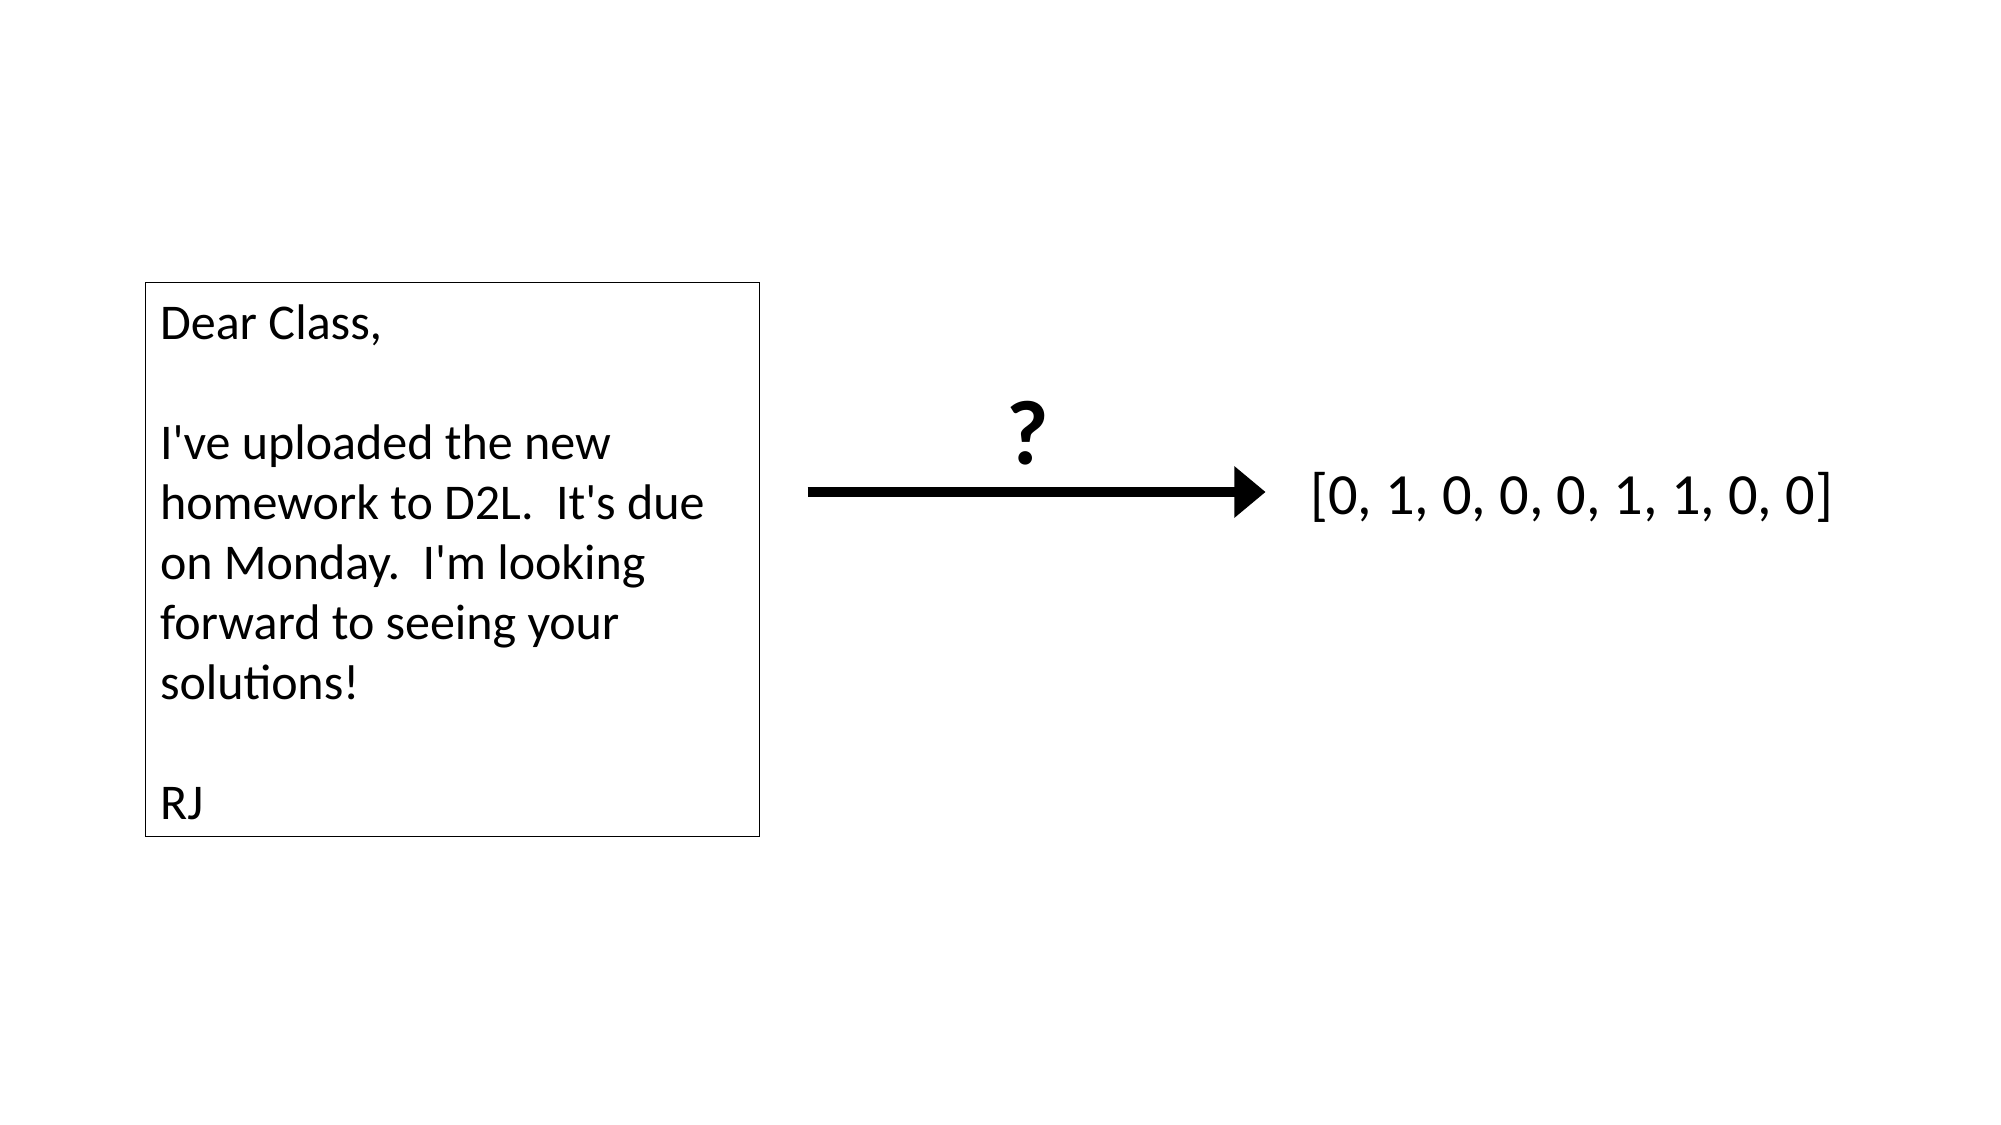

Dear Class,
I've uploaded the new homework to D2L.  It's due on Monday.  I'm looking forward to seeing your solutions!
RJ
?
[0, 1, 0, 0, 0, 1, 1, 0, 0]